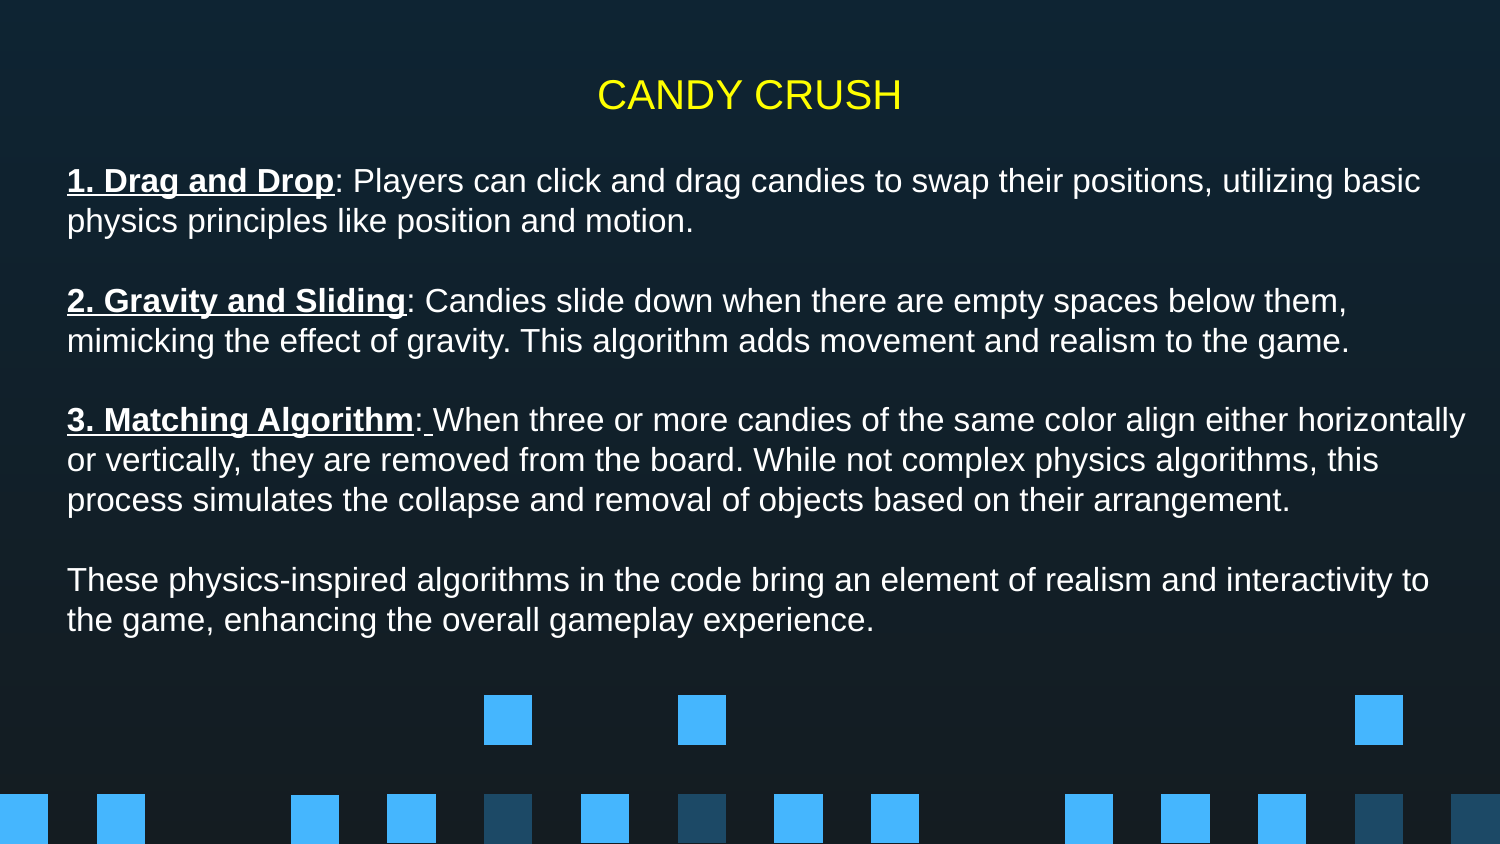

# CANDY CRUSH
1. Drag and Drop: Players can click and drag candies to swap their positions, utilizing basic physics principles like position and motion.

2. Gravity and Sliding: Candies slide down when there are empty spaces below them, mimicking the effect of gravity. This algorithm adds movement and realism to the game.

3. Matching Algorithm: When three or more candies of the same color align either horizontally or vertically, they are removed from the board. While not complex physics algorithms, this process simulates the collapse and removal of objects based on their arrangement.

These physics-inspired algorithms in the code bring an element of realism and interactivity to the game, enhancing the overall gameplay experience.